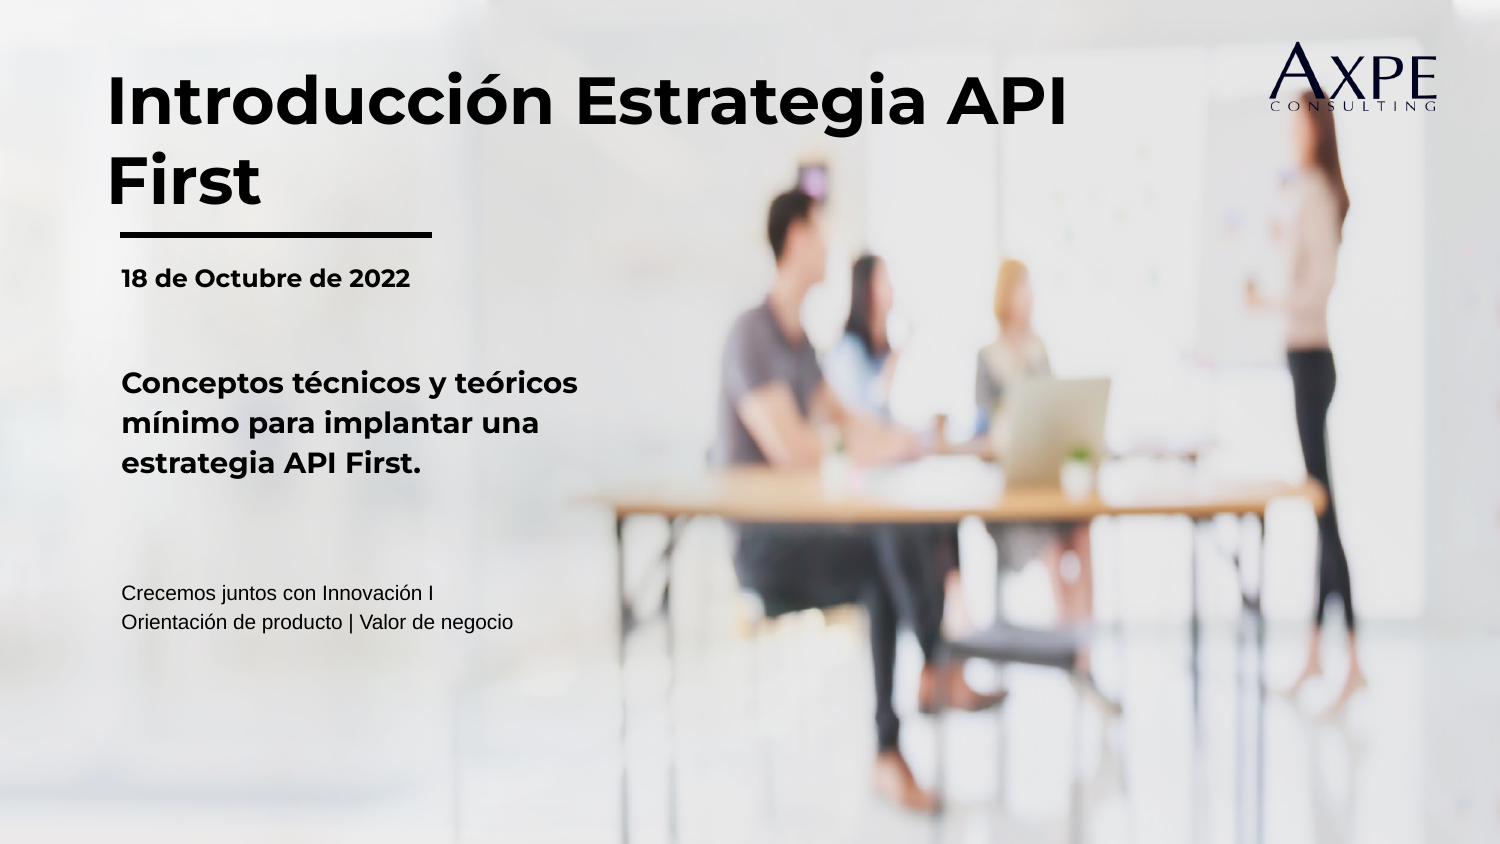

Introducción Estrategia API First
18 de Octubre de 2022
Conceptos técnicos y teóricos mínimo para implantar una estrategia API First.

Crecemos juntos con Innovación I
Orientación de producto | Valor de negocio